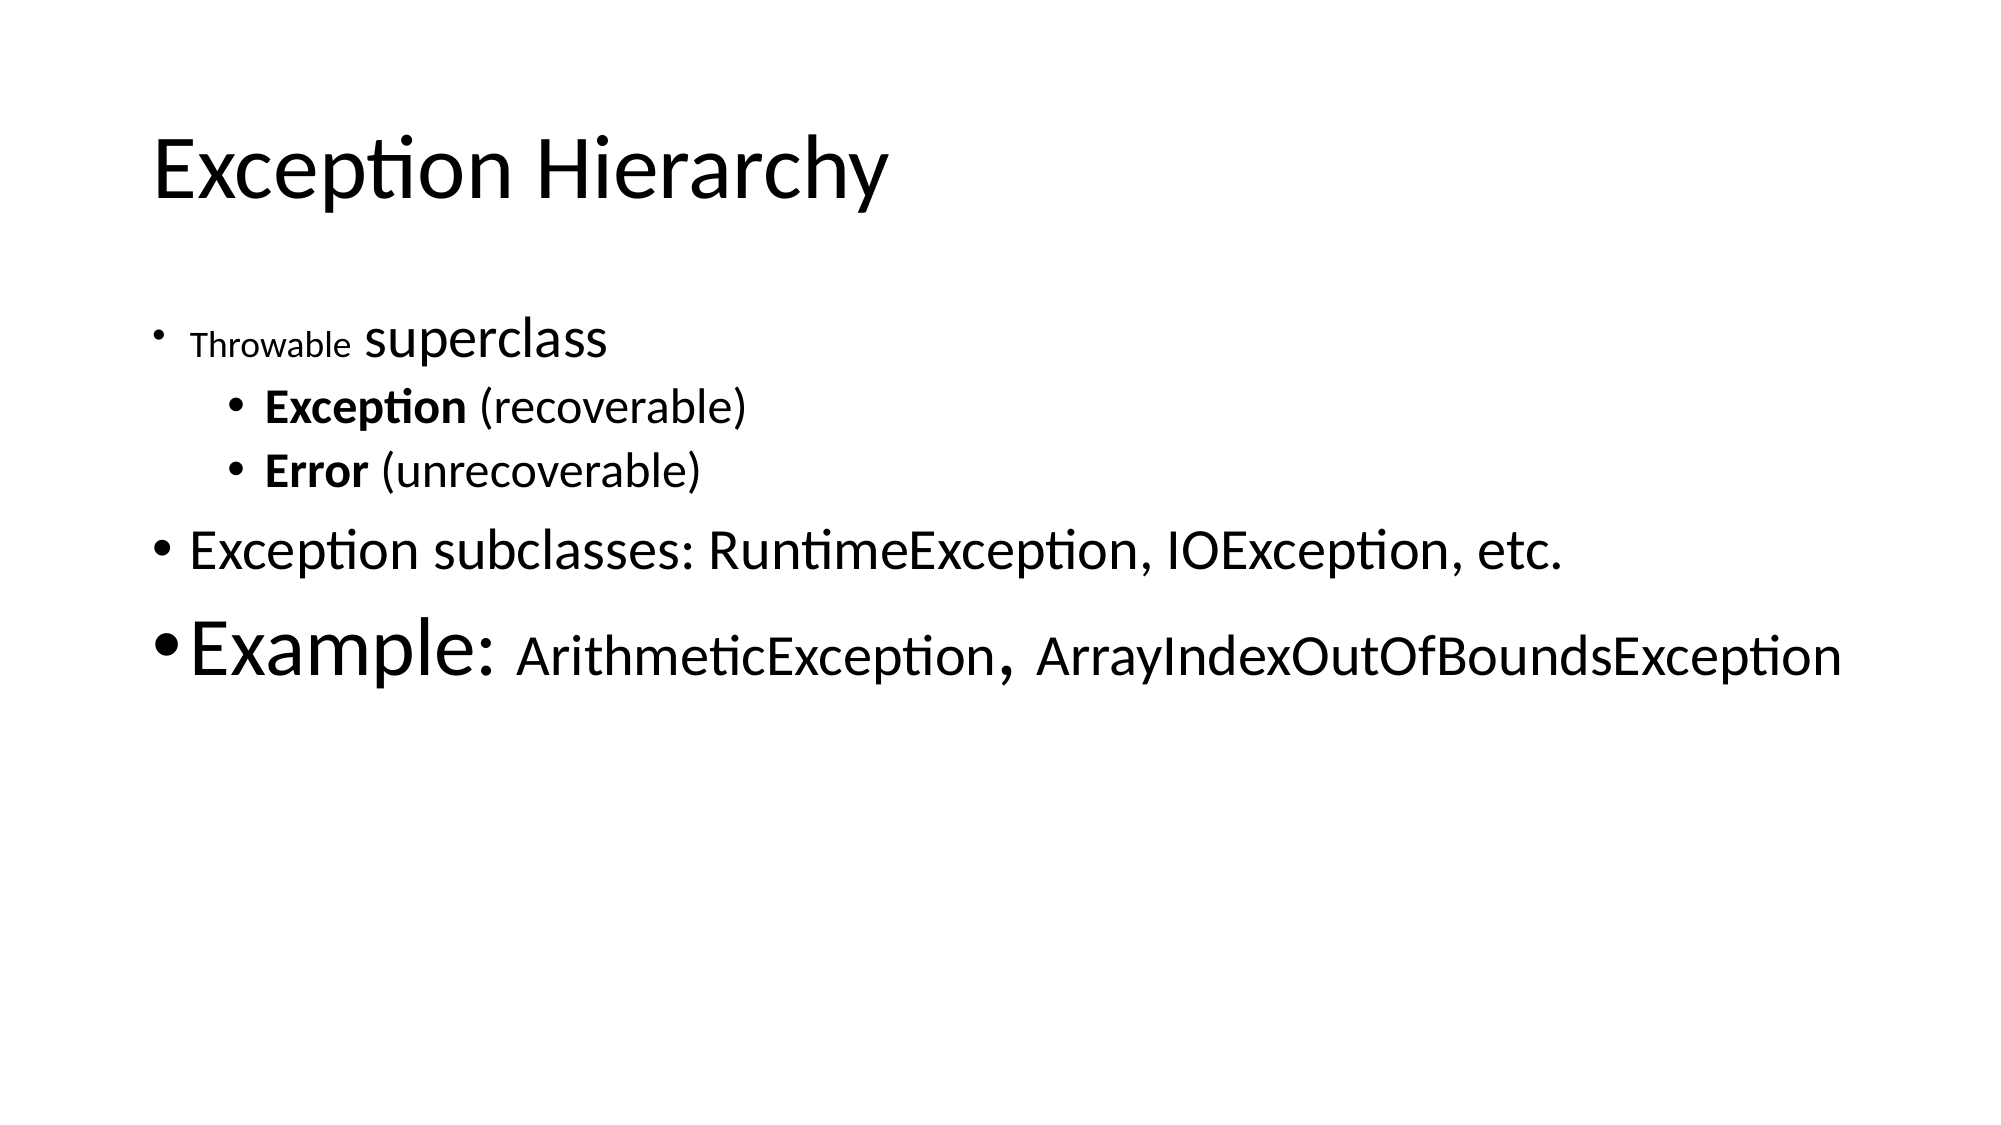

# Exception Hierarchy
Throwable superclass
Exception (recoverable)
Error (unrecoverable)
Exception subclasses: RuntimeException, IOException, etc.
Example: ArithmeticException, ArrayIndexOutOfBoundsException